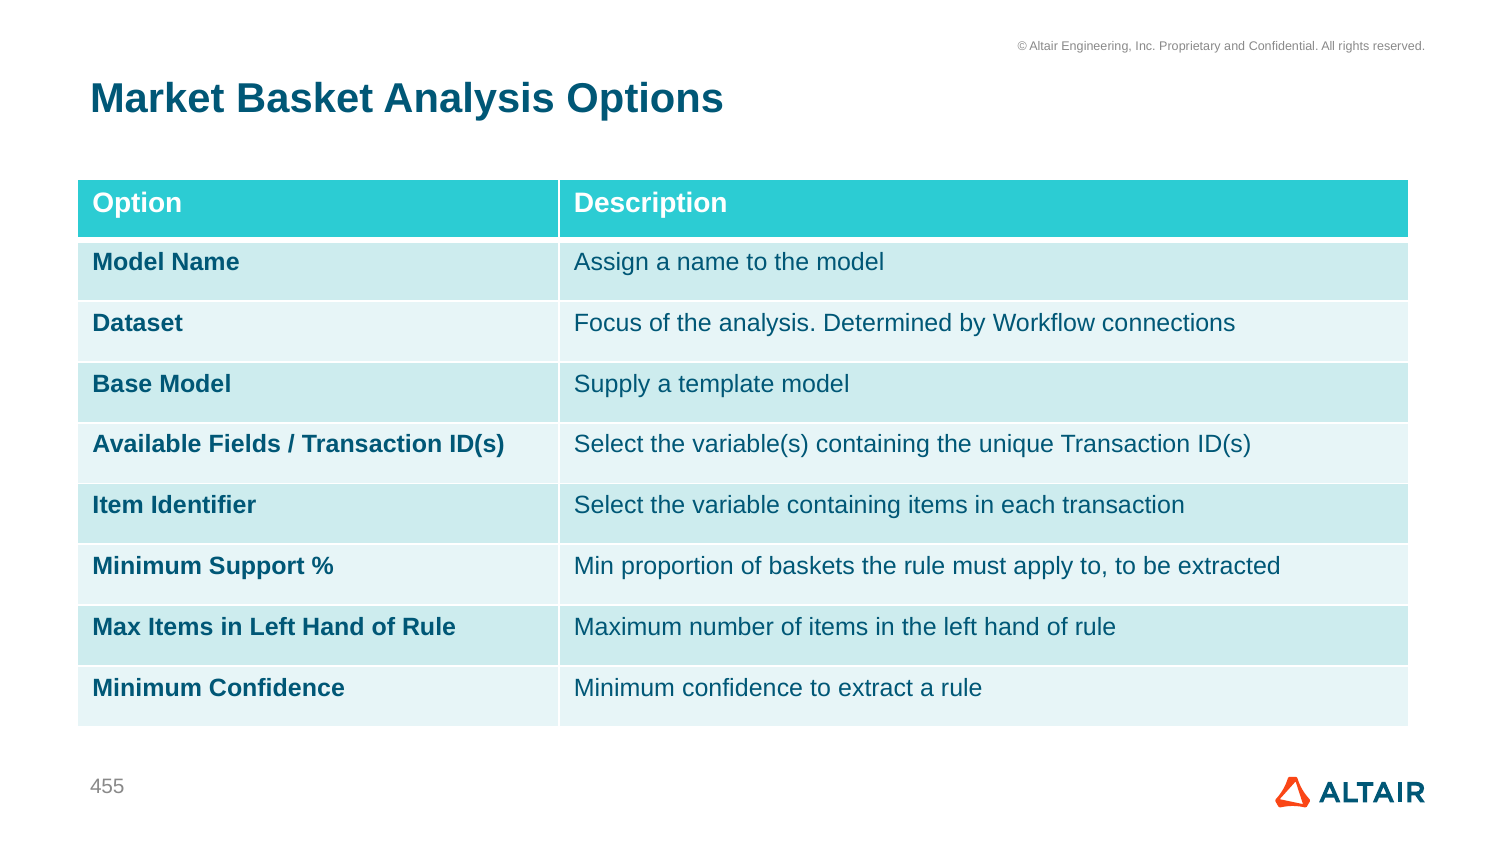

# Market Basket Analysis Options
| Option | Description |
| --- | --- |
| Model Name | Assign a name to the model |
| Dataset | Focus of the analysis. Determined by Workflow connections |
| Base Model | Supply a template model |
| Available Fields / Transaction ID(s) | Select the variable(s) containing the unique Transaction ID(s) |
| Item Identifier | Select the variable containing items in each transaction |
| Minimum Support % | Min proportion of baskets the rule must apply to, to be extracted |
| Max Items in Left Hand of Rule | Maximum number of items in the left hand of rule |
| Minimum Confidence | Minimum confidence to extract a rule |
455